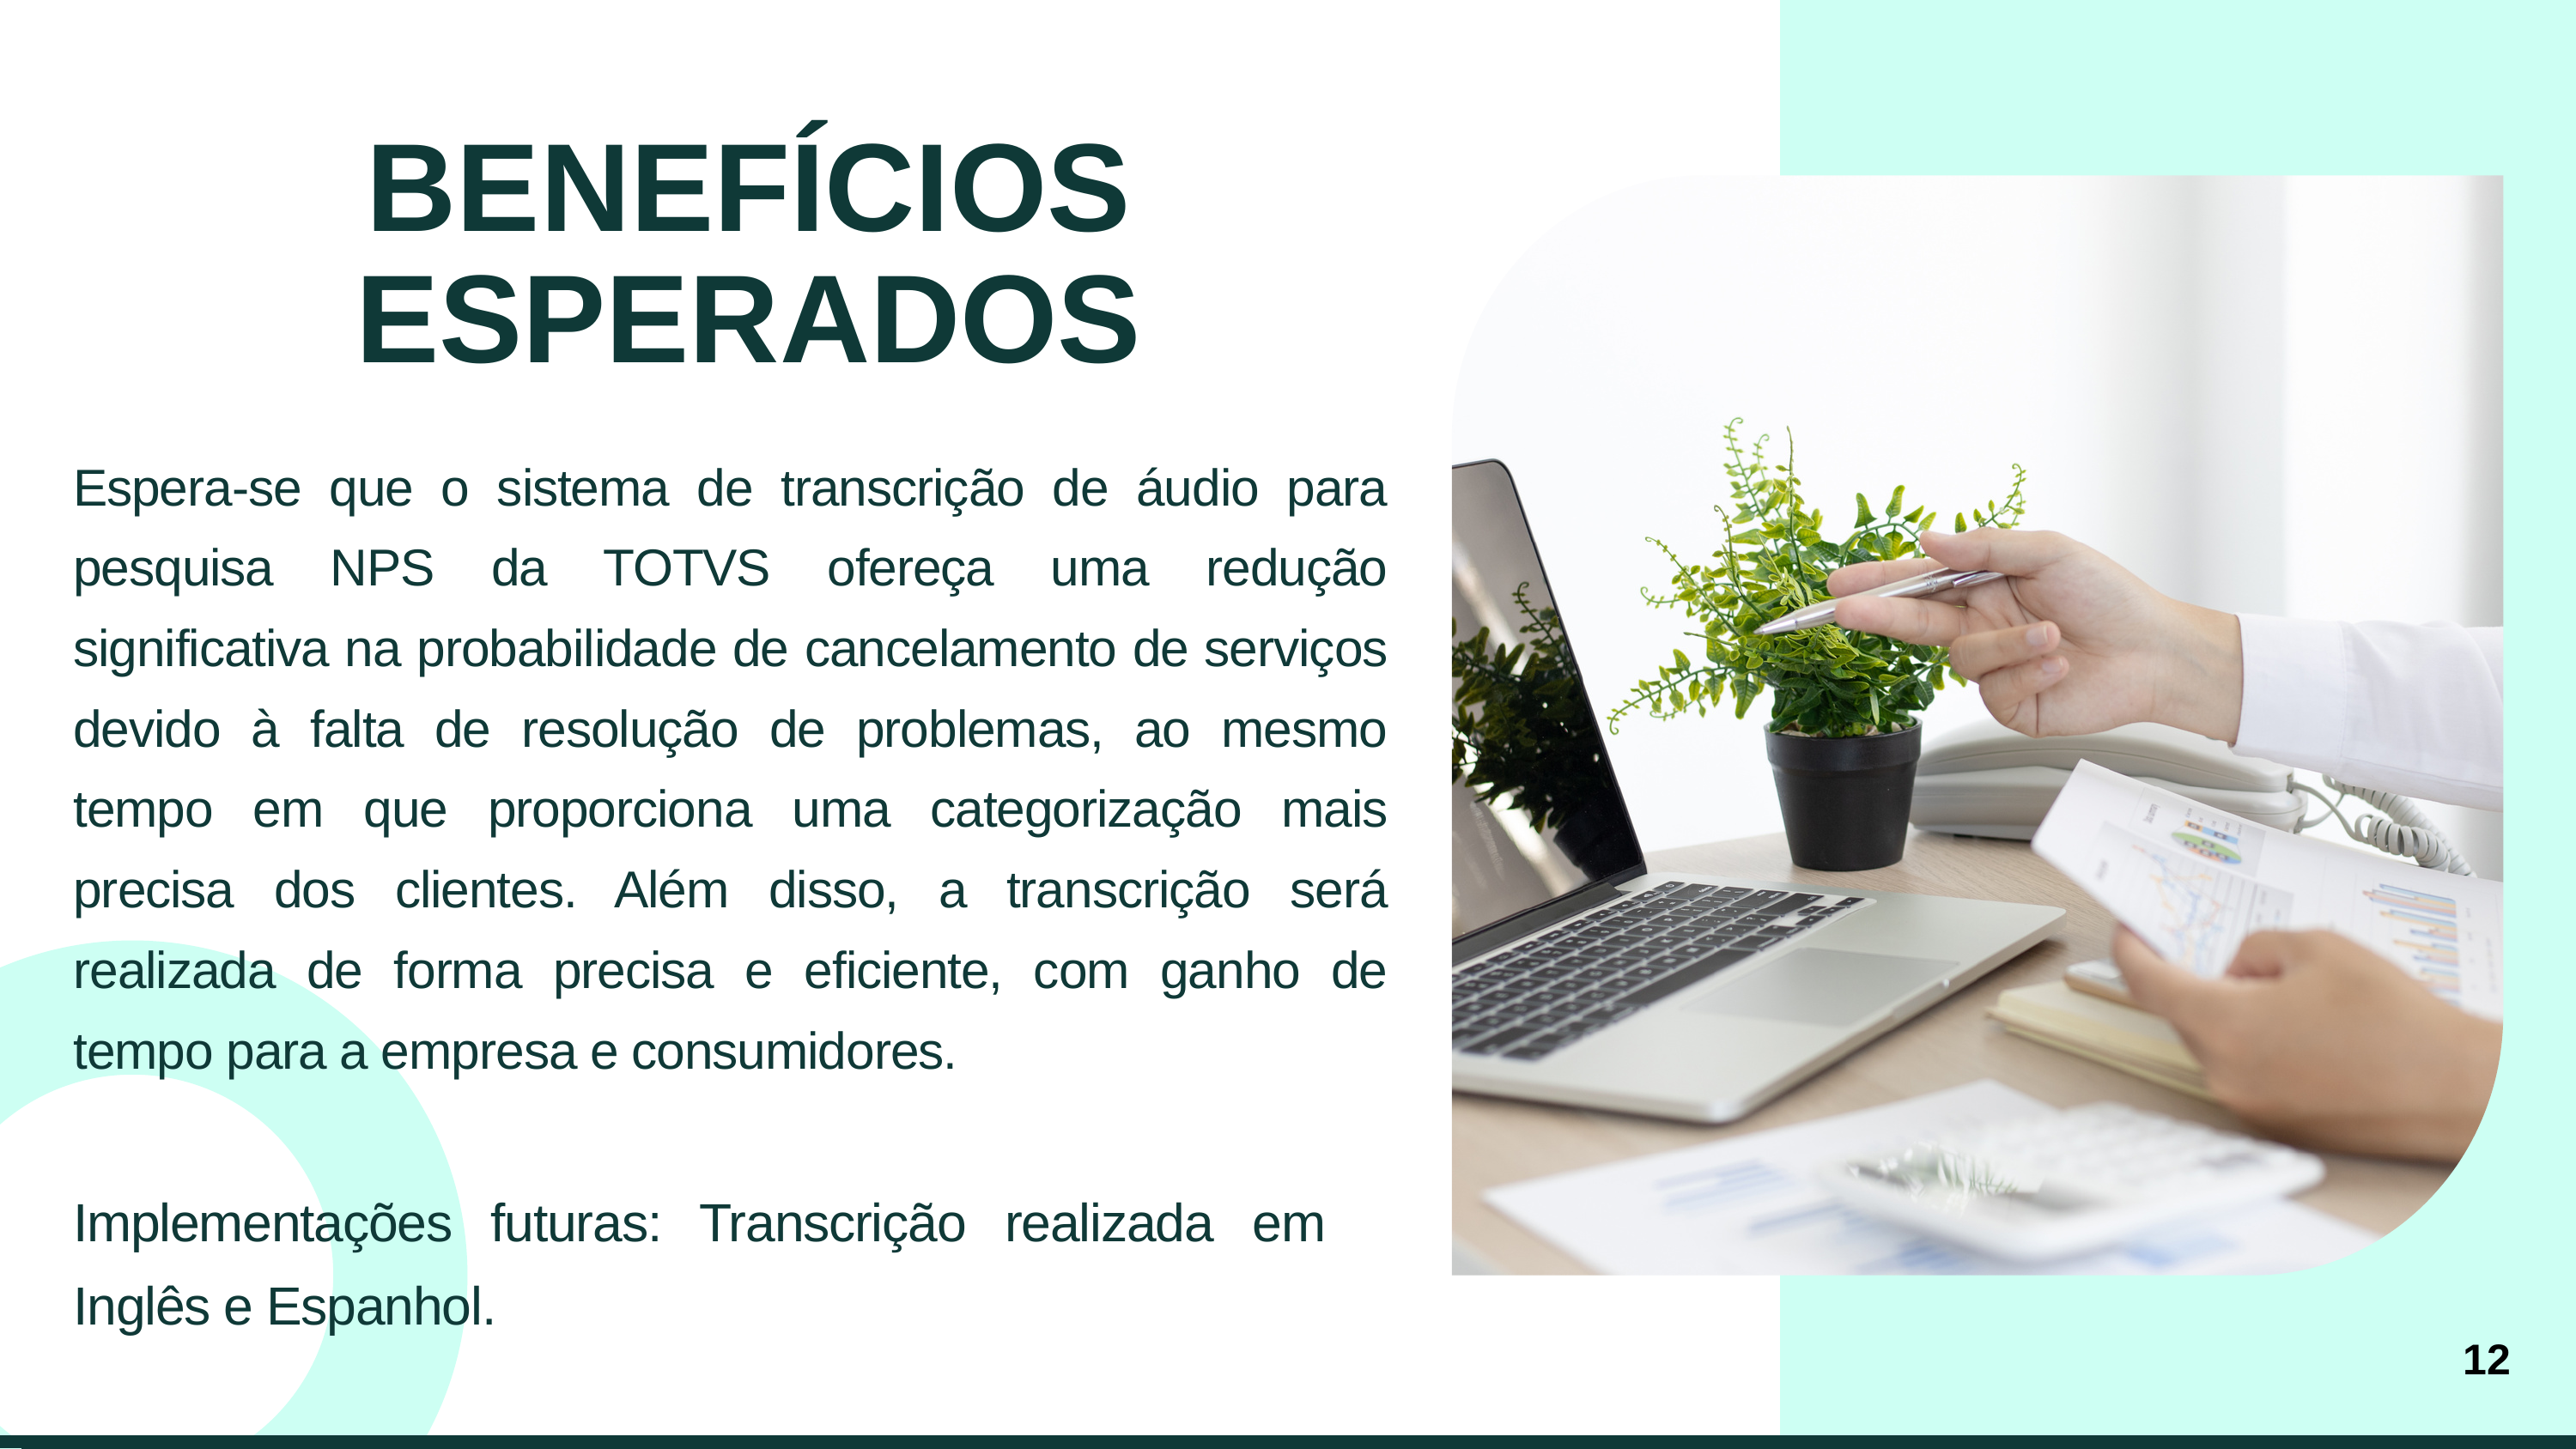

BENEFÍCIOSESPERADOS

Espera-se que o sistema de transcrição de áudio para pesquisa NPS da TOTVS ofereça uma redução significativa na probabilidade de cancelamento de serviços devido à falta de resolução de problemas, ao mesmo tempo em que proporciona uma categorização mais precisa dos clientes. Além disso, a transcrição será realizada de forma precisa e eficiente, com ganho de tempo para a empresa e consumidores.

Implementações futuras: Transcrição realizada em Inglês e Espanhol.
12